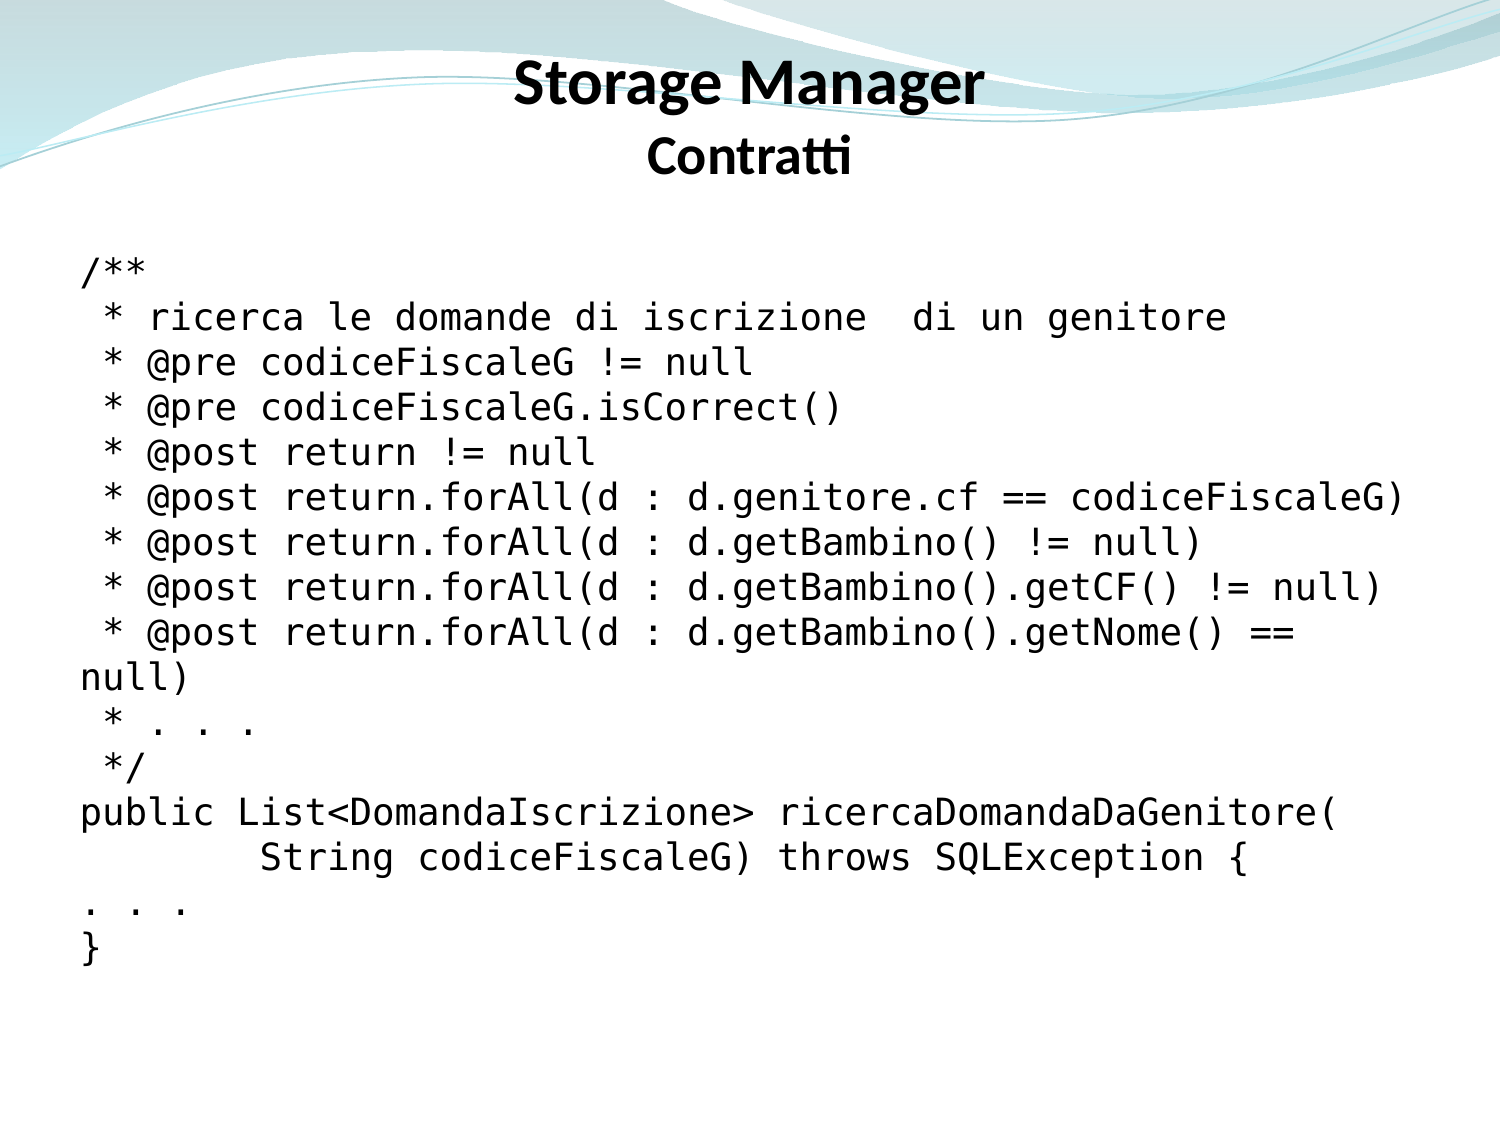

Storage Manager
Contratti

/**
 * ricerca le domande di iscrizione  di un genitore
 * @pre codiceFiscaleG != null
 * @pre codiceFiscaleG.isCorrect()
 * @post return != null
 * @post return.forAll(d : d.genitore.cf == codiceFiscaleG)
 * @post return.forAll(d : d.getBambino() != null)
 * @post return.forAll(d : d.getBambino().getCF() != null)
 * @post return.forAll(d : d.getBambino().getNome() == null)
 * . . .
 */
public List<DomandaIscrizione> ricercaDomandaDaGenitore(
        String codiceFiscaleG) throws SQLException {
. . .
}